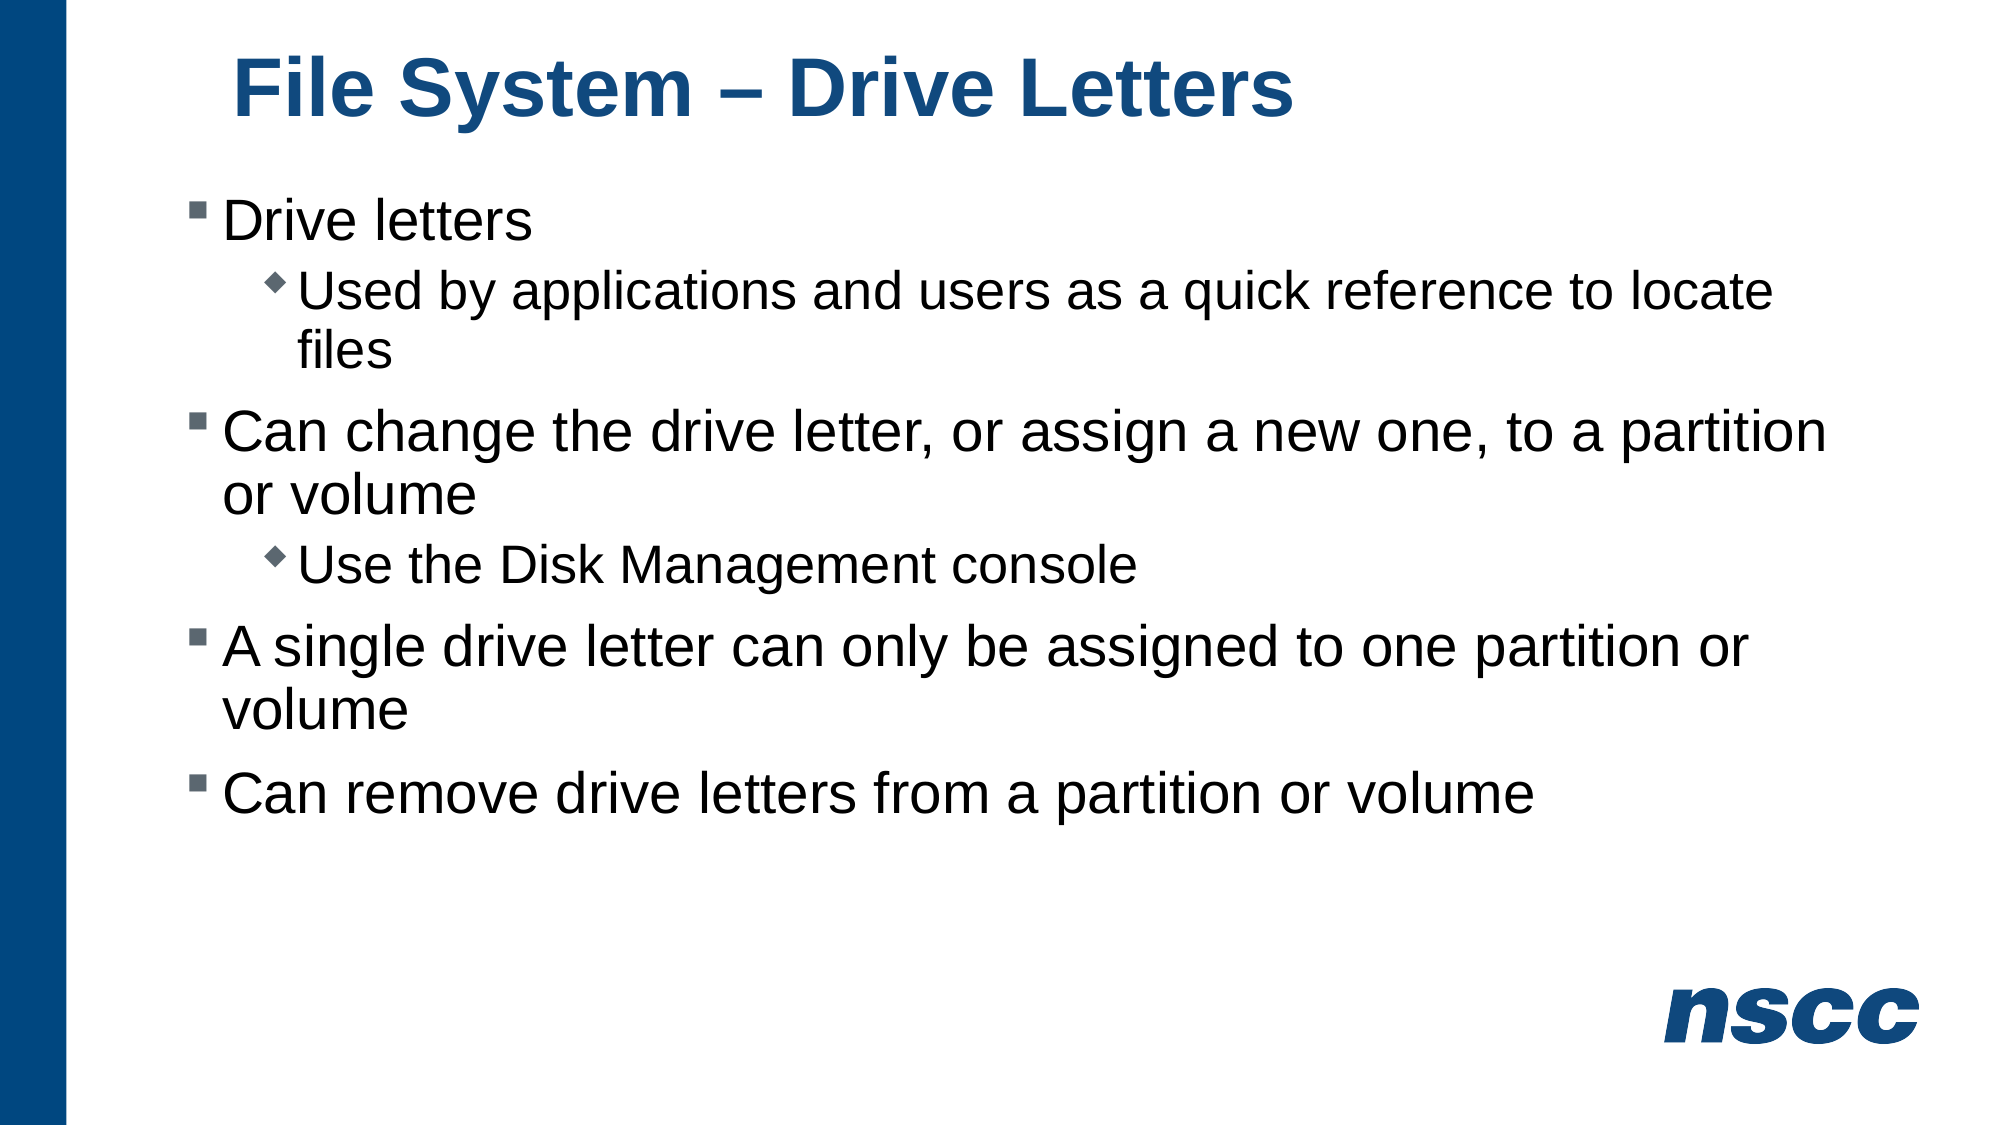

# File System – Drive Letters
Drive letters
Used by applications and users as a quick reference to locate files
Can change the drive letter, or assign a new one, to a partition or volume
Use the Disk Management console
A single drive letter can only be assigned to one partition or volume
Can remove drive letters from a partition or volume